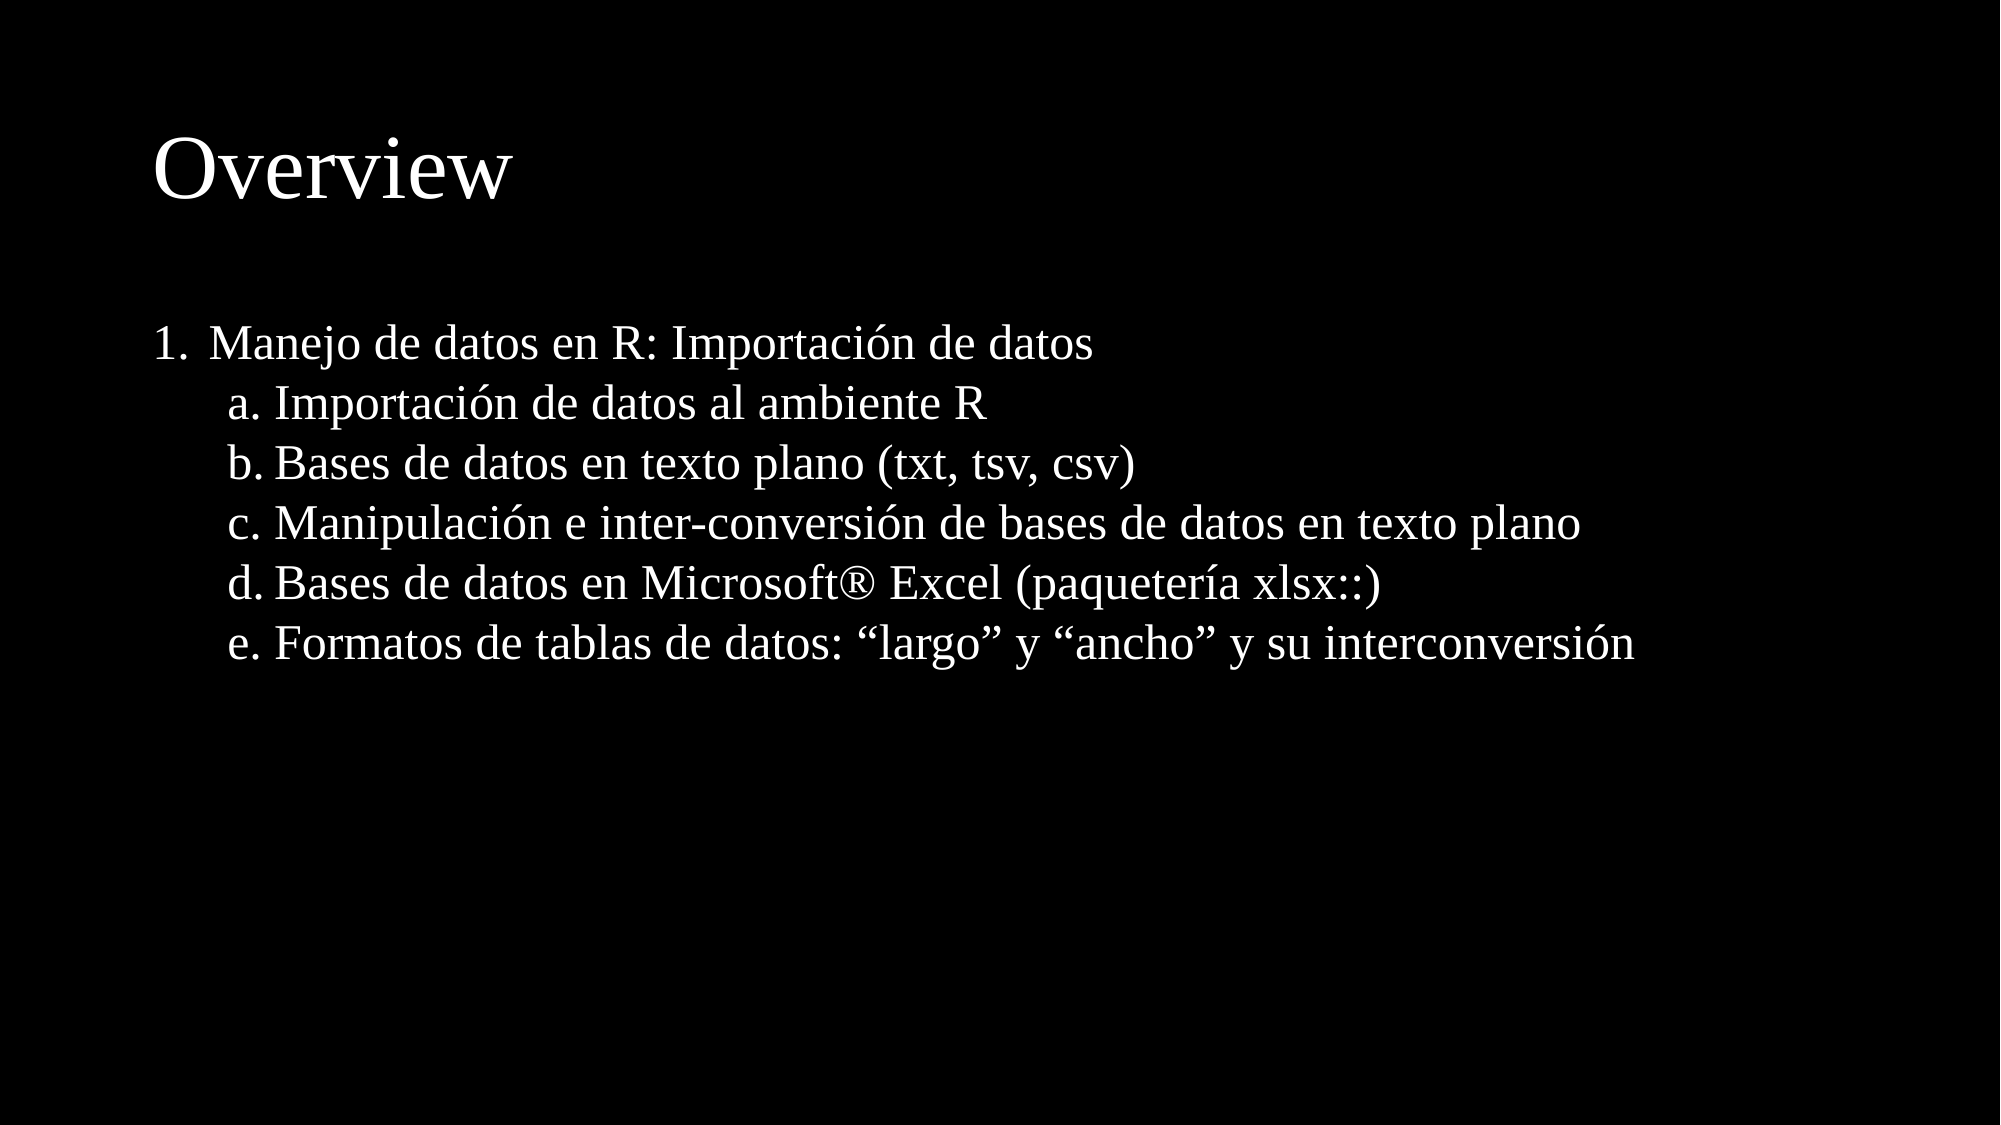

# Overview
Manejo de datos en R: Importación de datos
Importación de datos al ambiente R
Bases de datos en texto plano (txt, tsv, csv)
Manipulación e inter-conversión de bases de datos en texto plano
Bases de datos en Microsoft® Excel (paquetería xlsx::)
Formatos de tablas de datos: “largo” y “ancho” y su interconversión